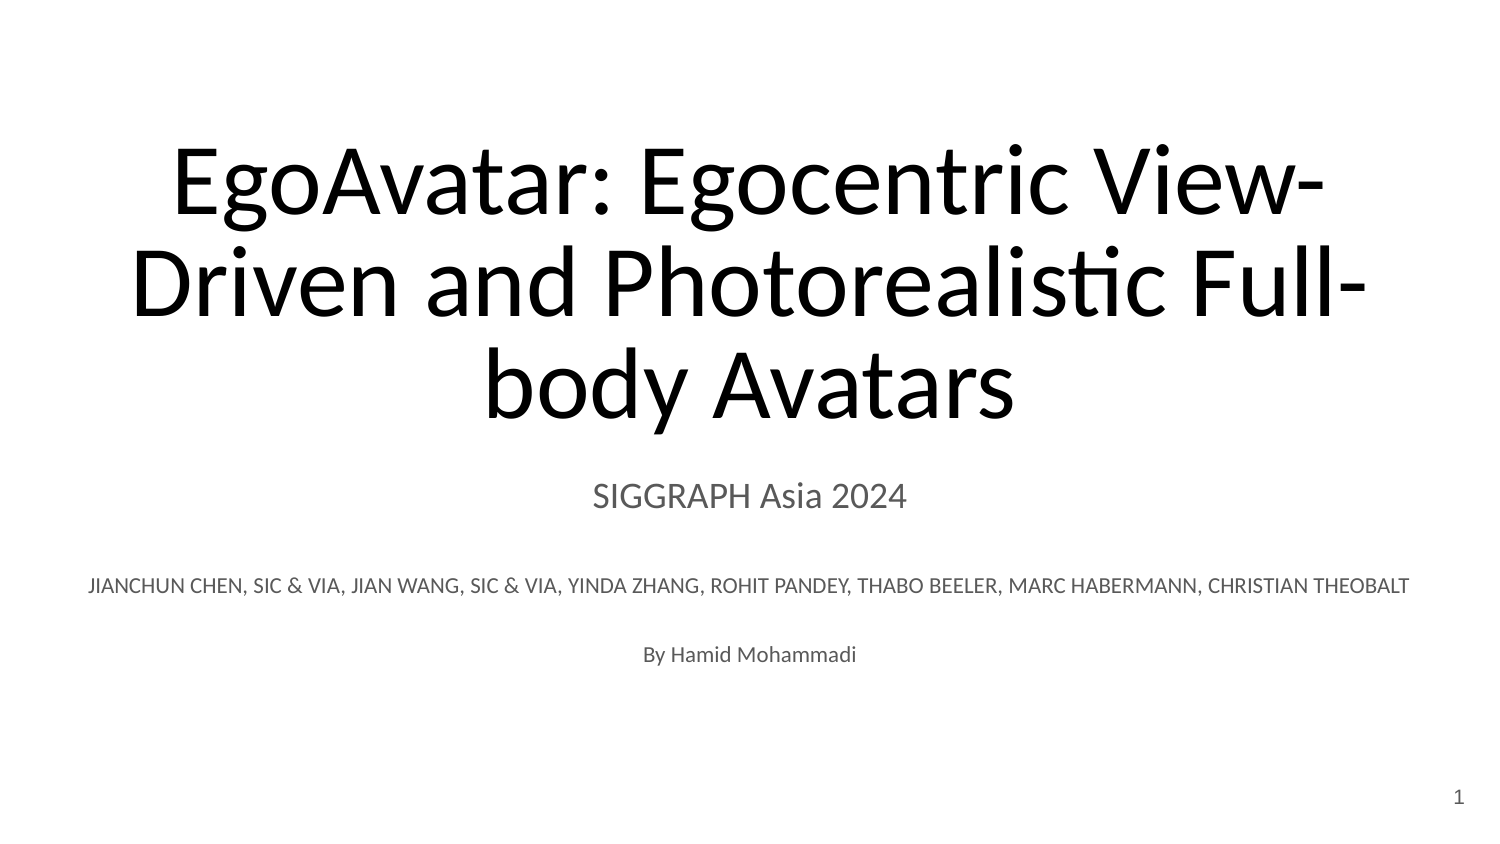

# EgoAvatar: Egocentric View-Driven and Photorealistic Full-body Avatars
SIGGRAPH Asia 2024

JIANCHUN CHEN, SIC & VIA, JIAN WANG, SIC & VIA, YINDA ZHANG, ROHIT PANDEY, THABO BEELER, MARC HABERMANN, CHRISTIAN THEOBALT

By Hamid Mohammadi
1